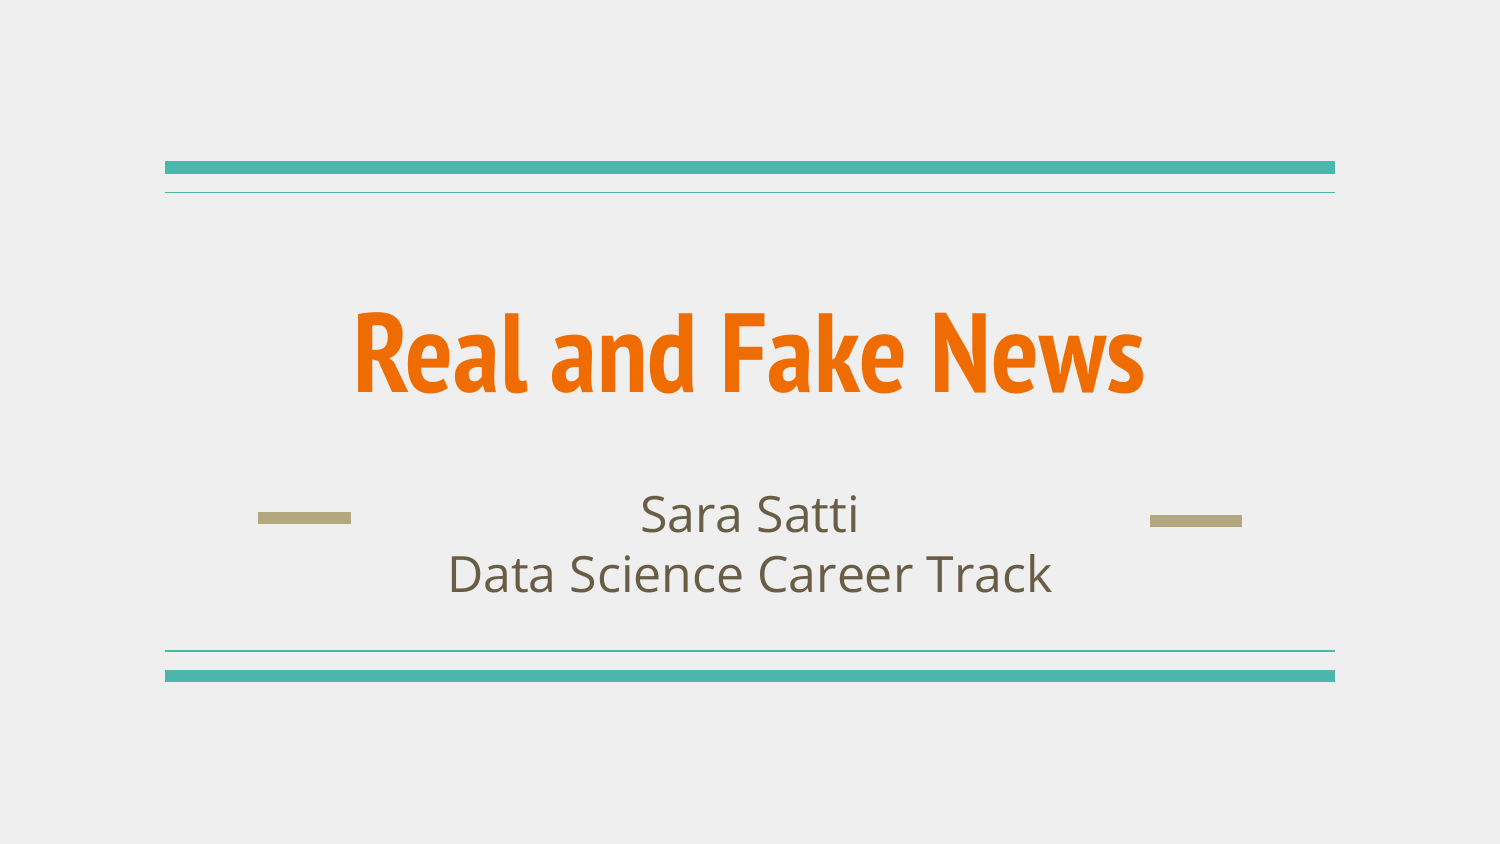

# Real and Fake News
Sara Satti
Data Science Career Track